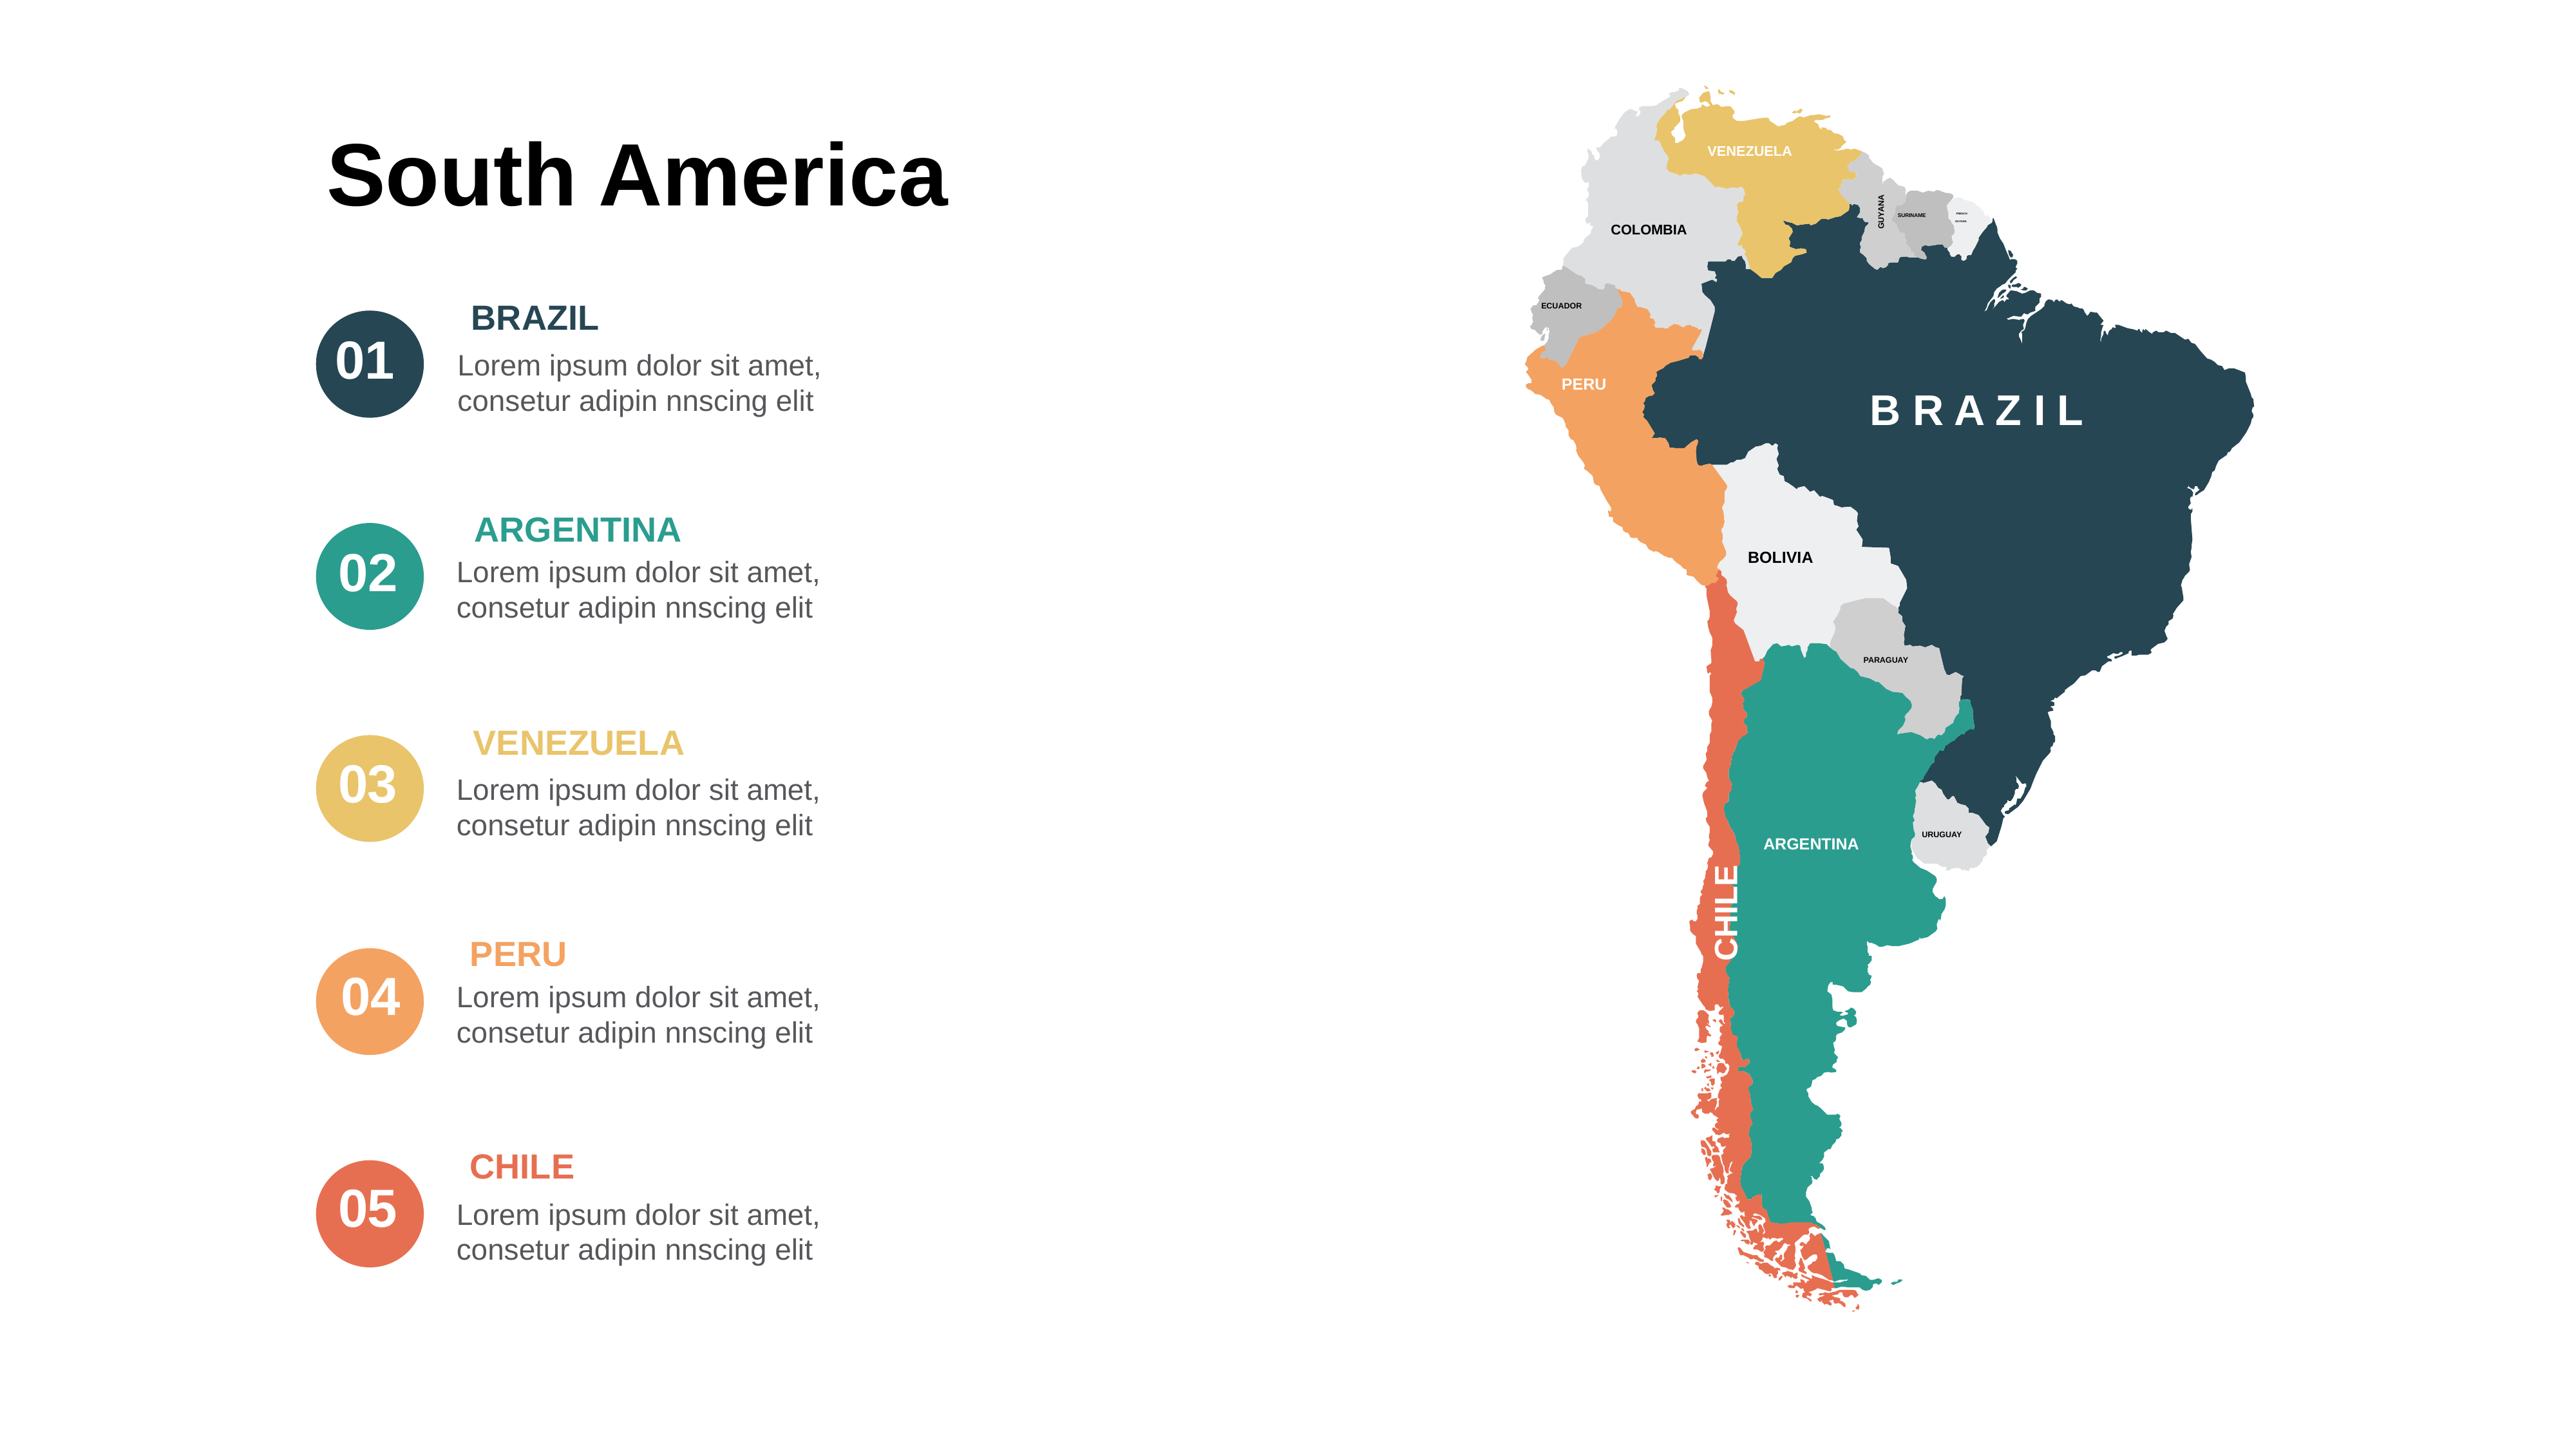

South America
VENEZUELA

GUYANA
SURINAME
FRENCH
GUYANA
COLOMBIA

BRAZIL
Lorem ipsum dolor sit amet, consetur adipin nnscing elit
ARGENTINA
Lorem ipsum dolor sit amet, consetur adipin nnscing elit
VENEZUELA
Lorem ipsum dolor sit amet, consetur adipin nnscing elit
PERU
Lorem ipsum dolor sit amet, consetur adipin nnscing elit
CHILE
Lorem ipsum dolor sit amet, consetur adipin nnscing elit
ECUADOR

01
PERU
B R A Z I L

02
BOLIVIA

PARAGUAY

03

URUGUAY
ARGENTINA
CHILE

04

05